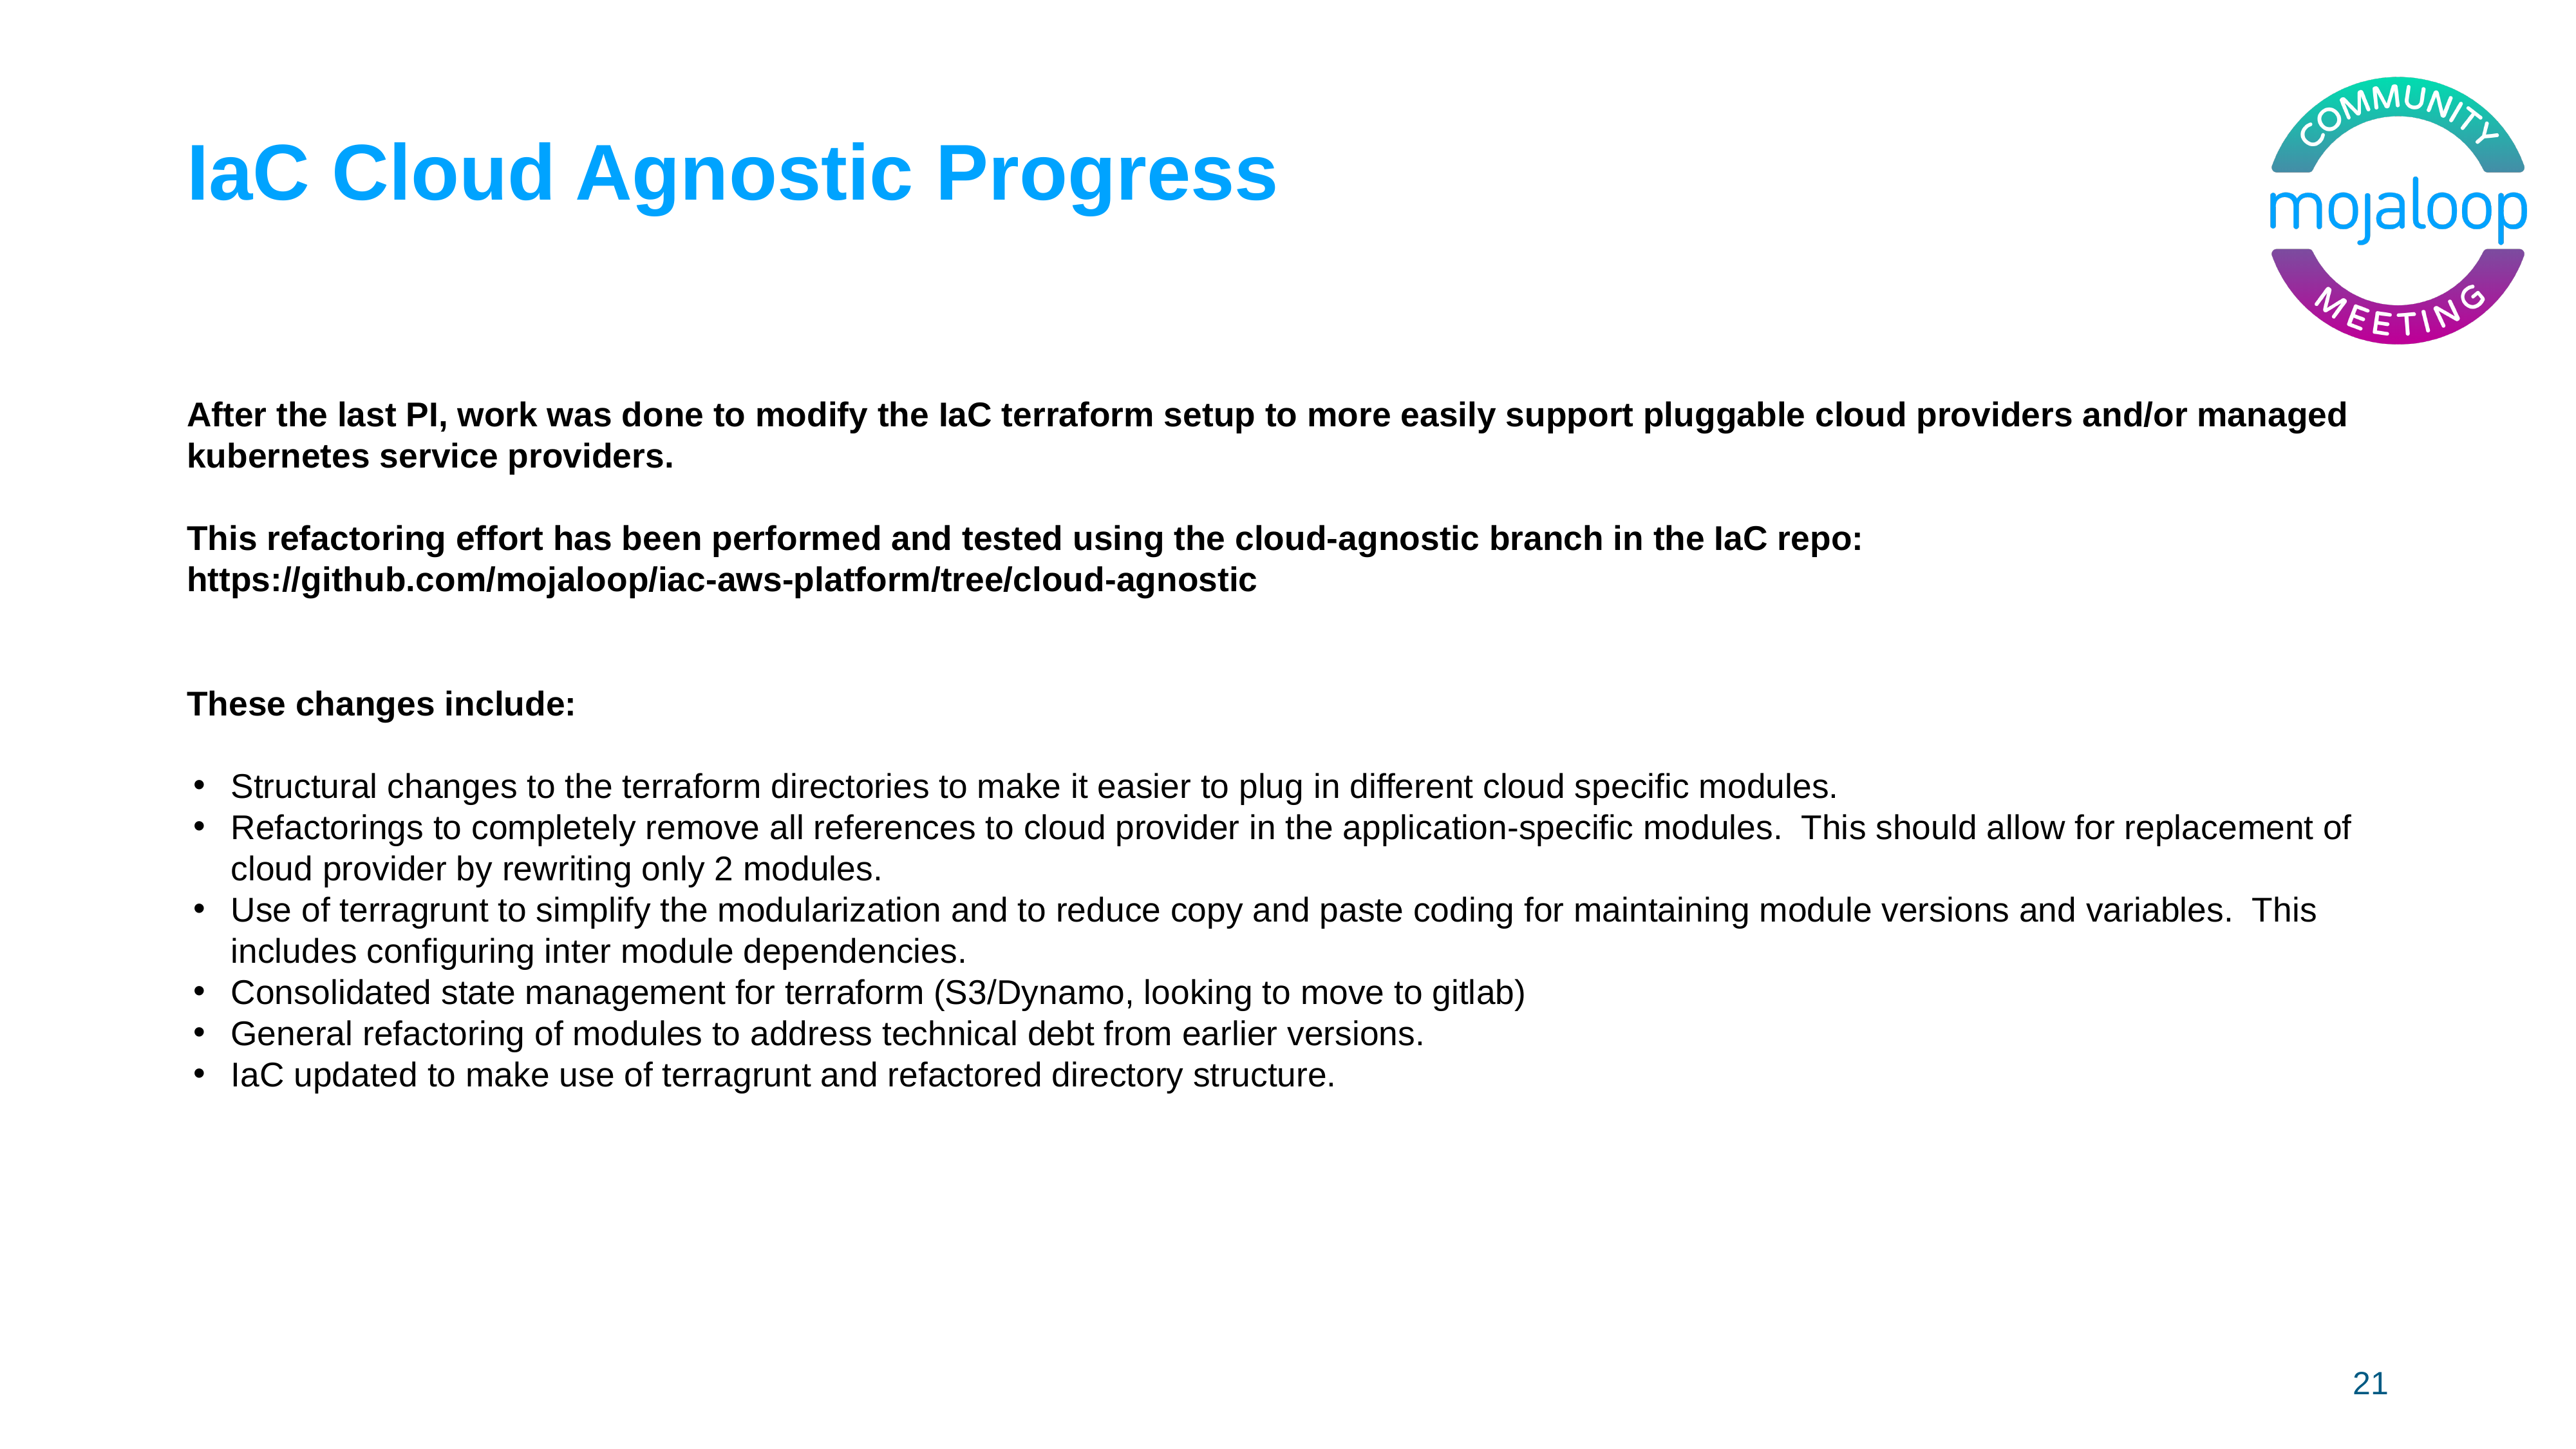

# IaC Cloud Agnostic Progress

After the last PI, work was done to modify the IaC terraform setup to more easily support pluggable cloud providers and/or managed kubernetes service providers.

This refactoring effort has been performed and tested using the cloud-agnostic branch in the IaC repo: https://github.com/mojaloop/iac-aws-platform/tree/cloud-agnostic

These changes include:

Structural changes to the terraform directories to make it easier to plug in different cloud specific modules.
Refactorings to completely remove all references to cloud provider in the application-specific modules.  This should allow for replacement of cloud provider by rewriting only 2 modules.
Use of terragrunt to simplify the modularization and to reduce copy and paste coding for maintaining module versions and variables.  This includes configuring inter module dependencies.
Consolidated state management for terraform (S3/Dynamo, looking to move to gitlab)
General refactoring of modules to address technical debt from earlier versions.
IaC updated to make use of terragrunt and refactored directory structure.

21